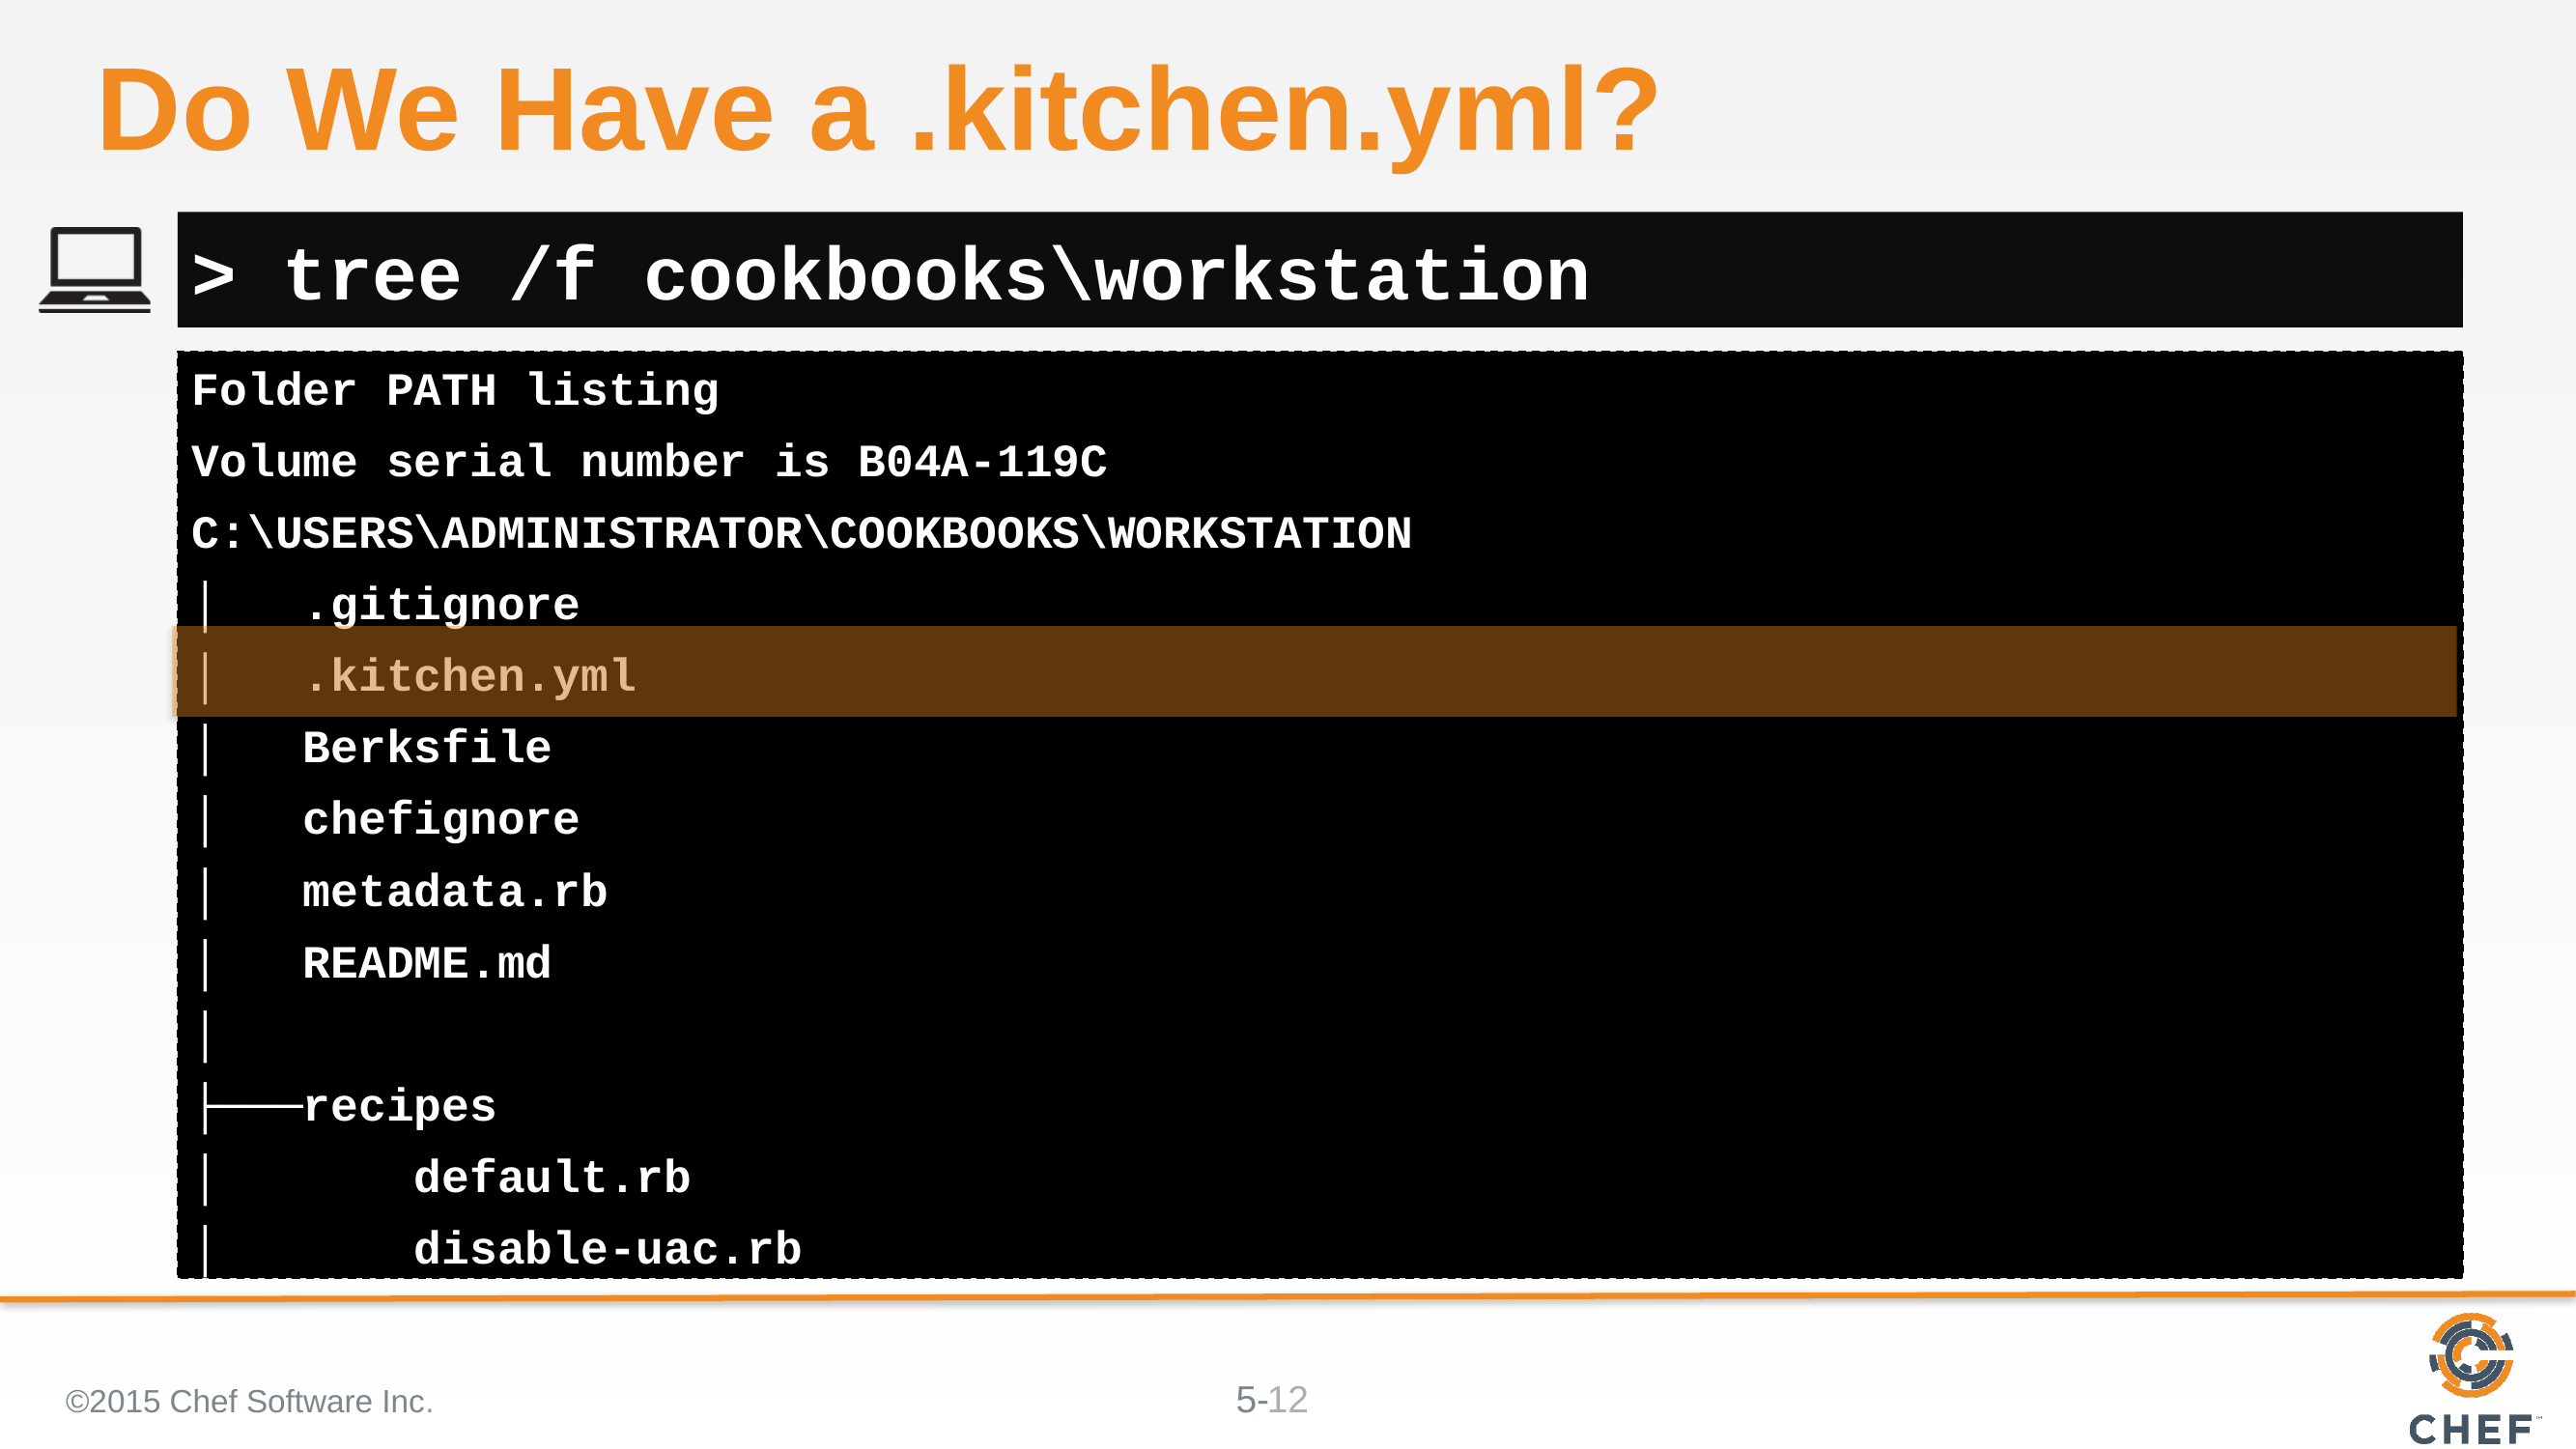

# Do We Have a .kitchen.yml?
> tree /f cookbooks\workstation
Folder PATH listing
Volume serial number is B04A-119C
C:\USERS\ADMINISTRATOR\COOKBOOKS\WORKSTATION
│   .gitignore
│   .kitchen.yml
│   Berksfile
│   chefignore
│   metadata.rb
│   README.md
│
├───recipes
│       default.rb
│       disable-uac.rb

©2015 Chef Software Inc.
12